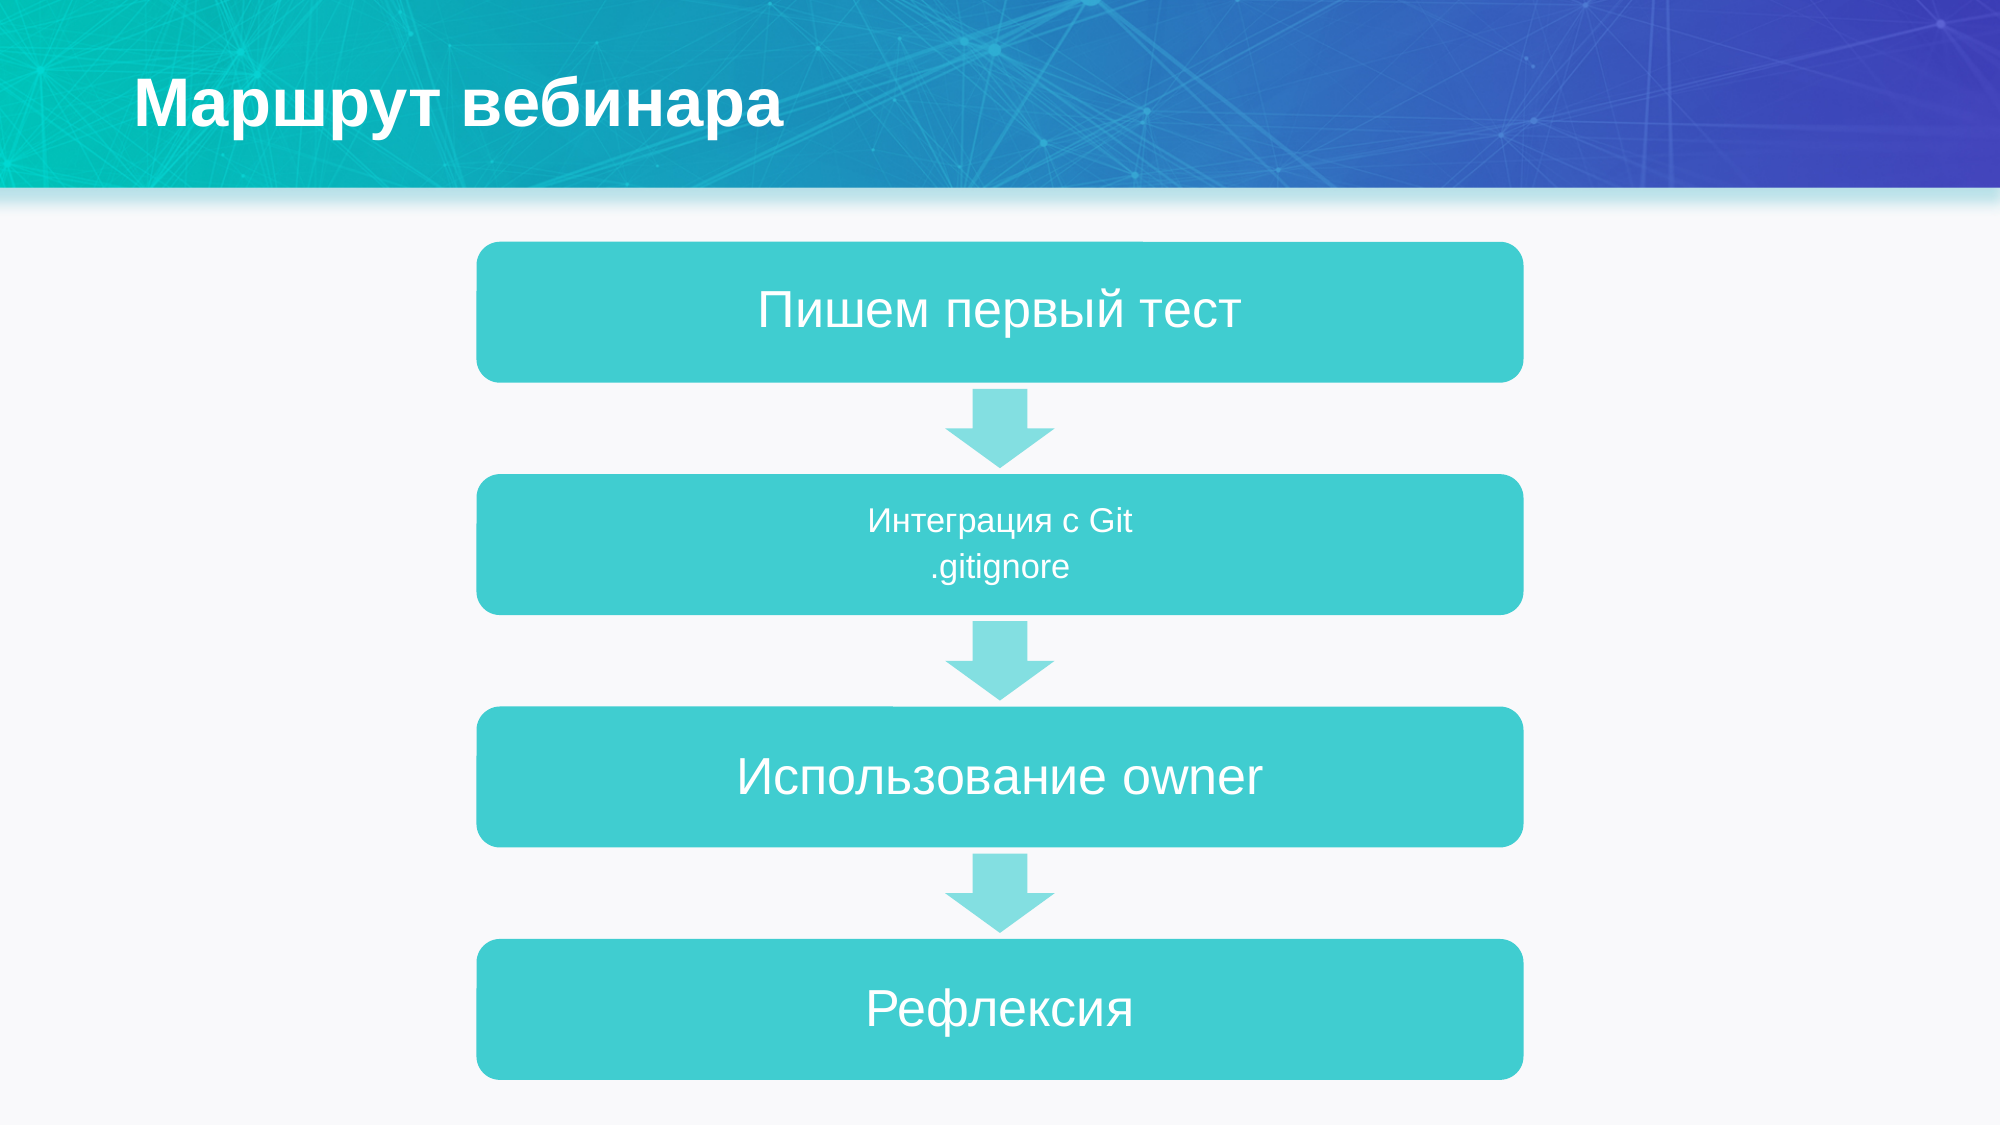

Маршрут вебинара
Пишем первый тест
Интеграция с Git
.gitignore
Использование owner
Рефлексия